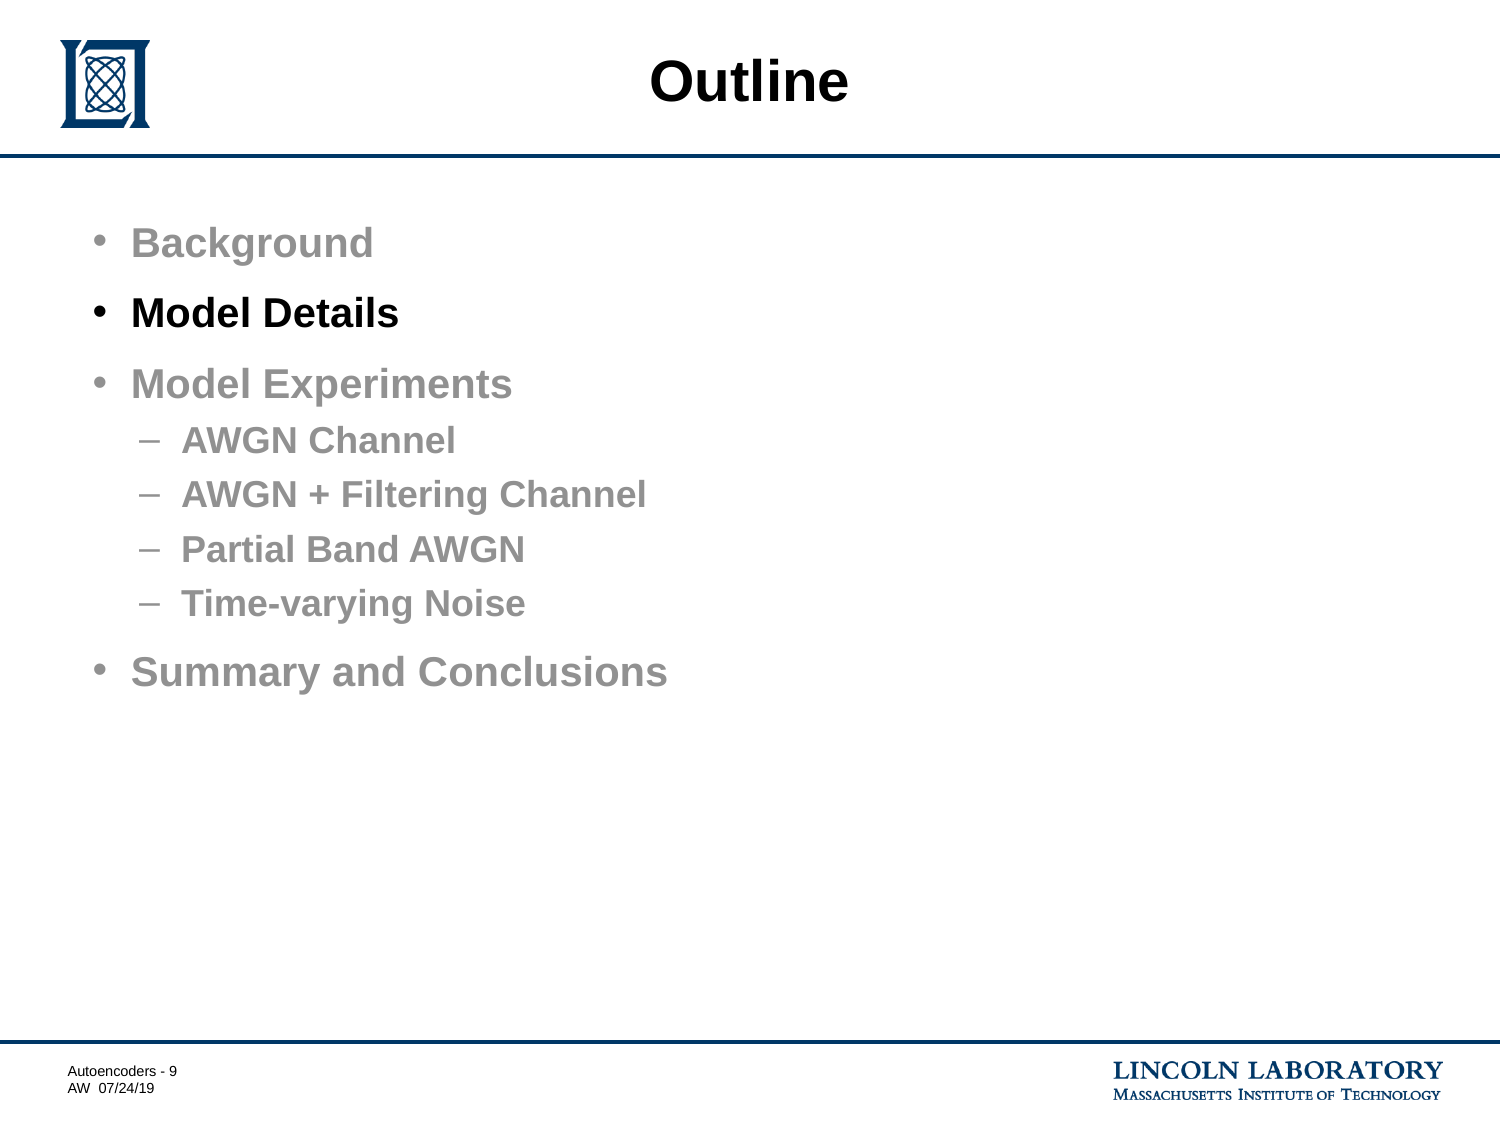

# Outline
Background
Model Details
Model Experiments
AWGN Channel
AWGN + Filtering Channel
Partial Band AWGN
Time-varying Noise
Summary and Conclusions